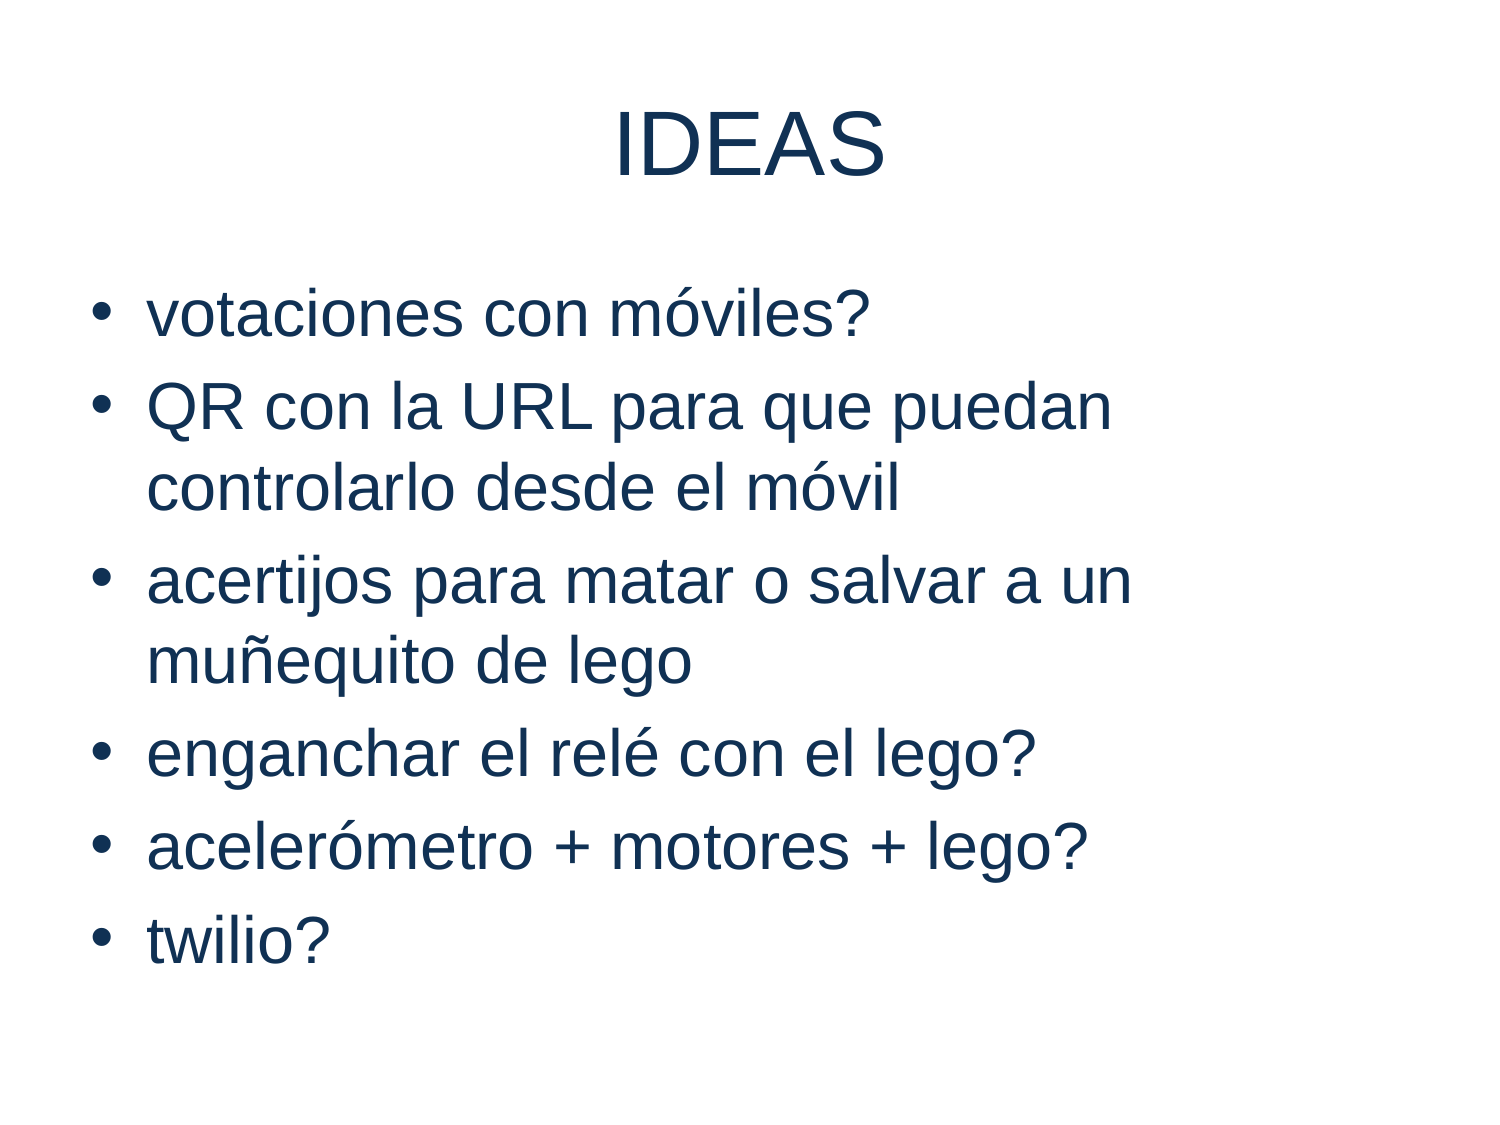

# IDEAS
votaciones con móviles?
QR con la URL para que puedan controlarlo desde el móvil
acertijos para matar o salvar a un muñequito de lego
enganchar el relé con el lego?
acelerómetro + motores + lego?
twilio?